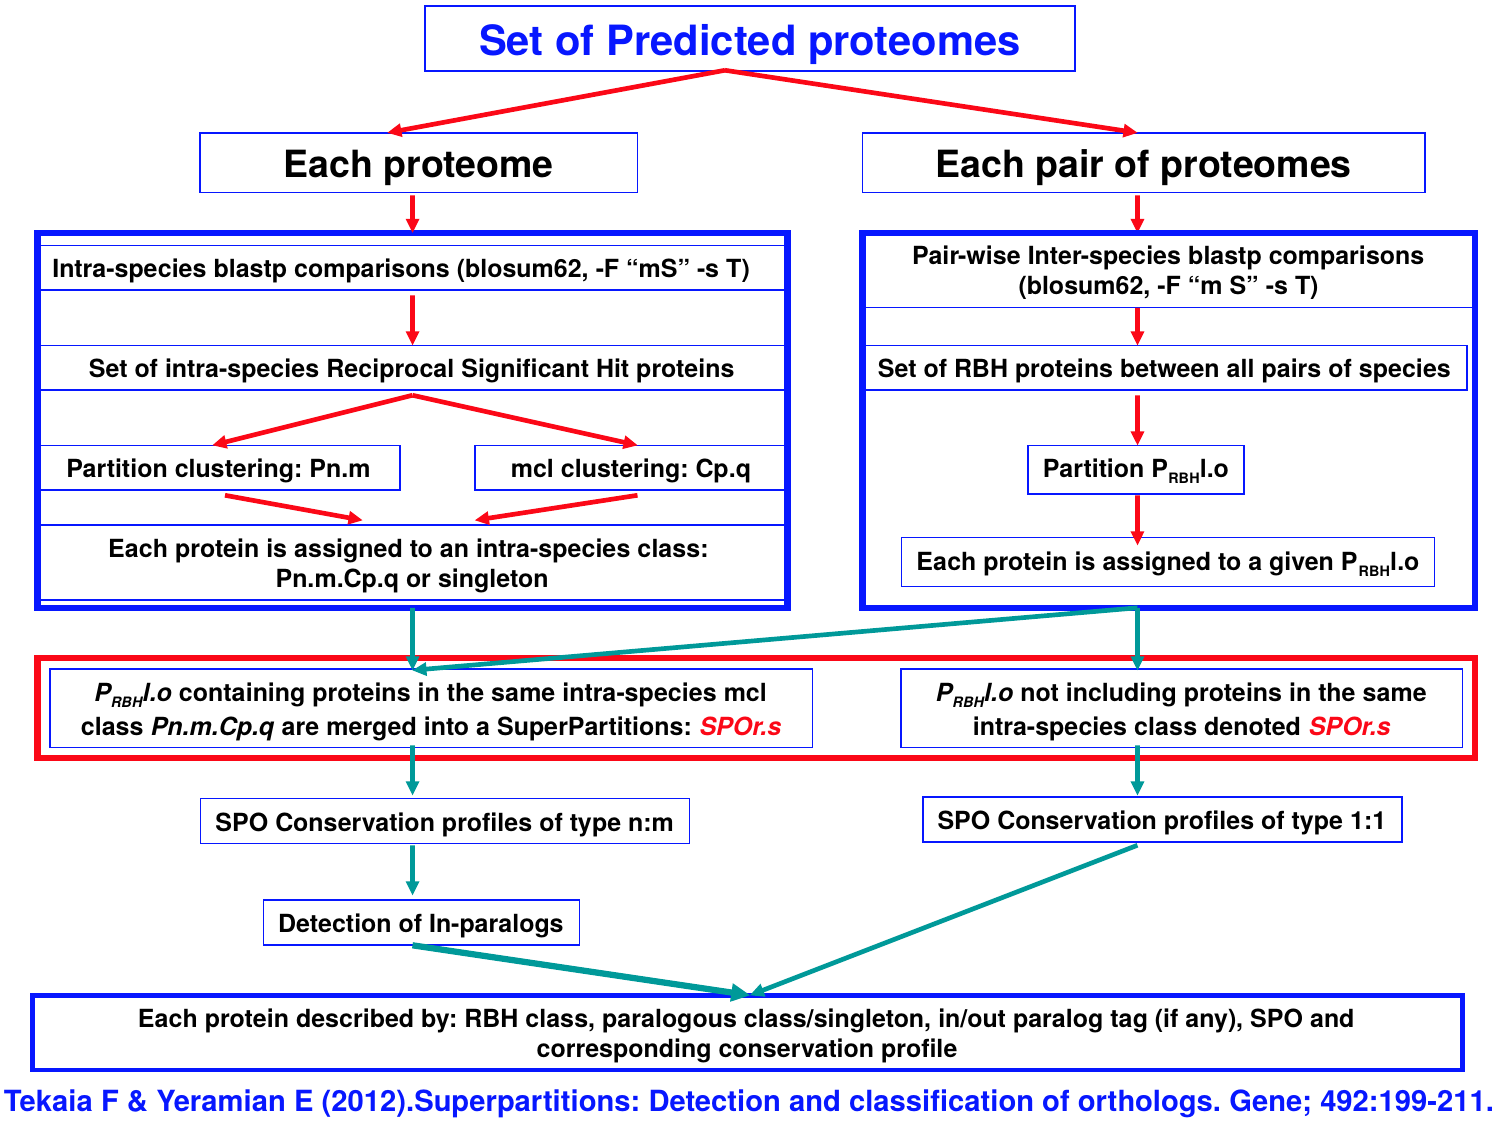

Set of Predicted proteomes

Each proteome
Each pair of proteomes

Pair-wise Inter-species blastp comparisons
(blosum62, -F “m S” -s T)
Intra-species blastp comparisons (blosum62, -F “mS” -s T)

Set of intra-species Reciprocal Significant Hit proteins

Set of RBH proteins between all pairs of species

Partition clustering: Pn.m

mcl clustering: Cp.q

Partition PRBHl.o

Each protein is assigned to an intra-species class:
Pn.m.Cp.q or singleton

Each protein is assigned to a given PRBHl.o

PRBHl.o containing proteins in the same intra-species mcl class Pn.m.Cp.q are merged into a SuperPartitions: SPOr.s

PRBHl.o not including proteins in the same intra-species class denoted SPOr.s

SPO Conservation profiles of type n:m

SPO Conservation profiles of type 1:1

Each protein described by: RBH class, paralogous class/singleton, in/out paralog tag (if any), SPO and corresponding conservation profile

Detection of In-paralogs
Tekaia F & Yeramian E (2012).Superpartitions: Detection and classification of orthologs. Gene; 492:199-211.